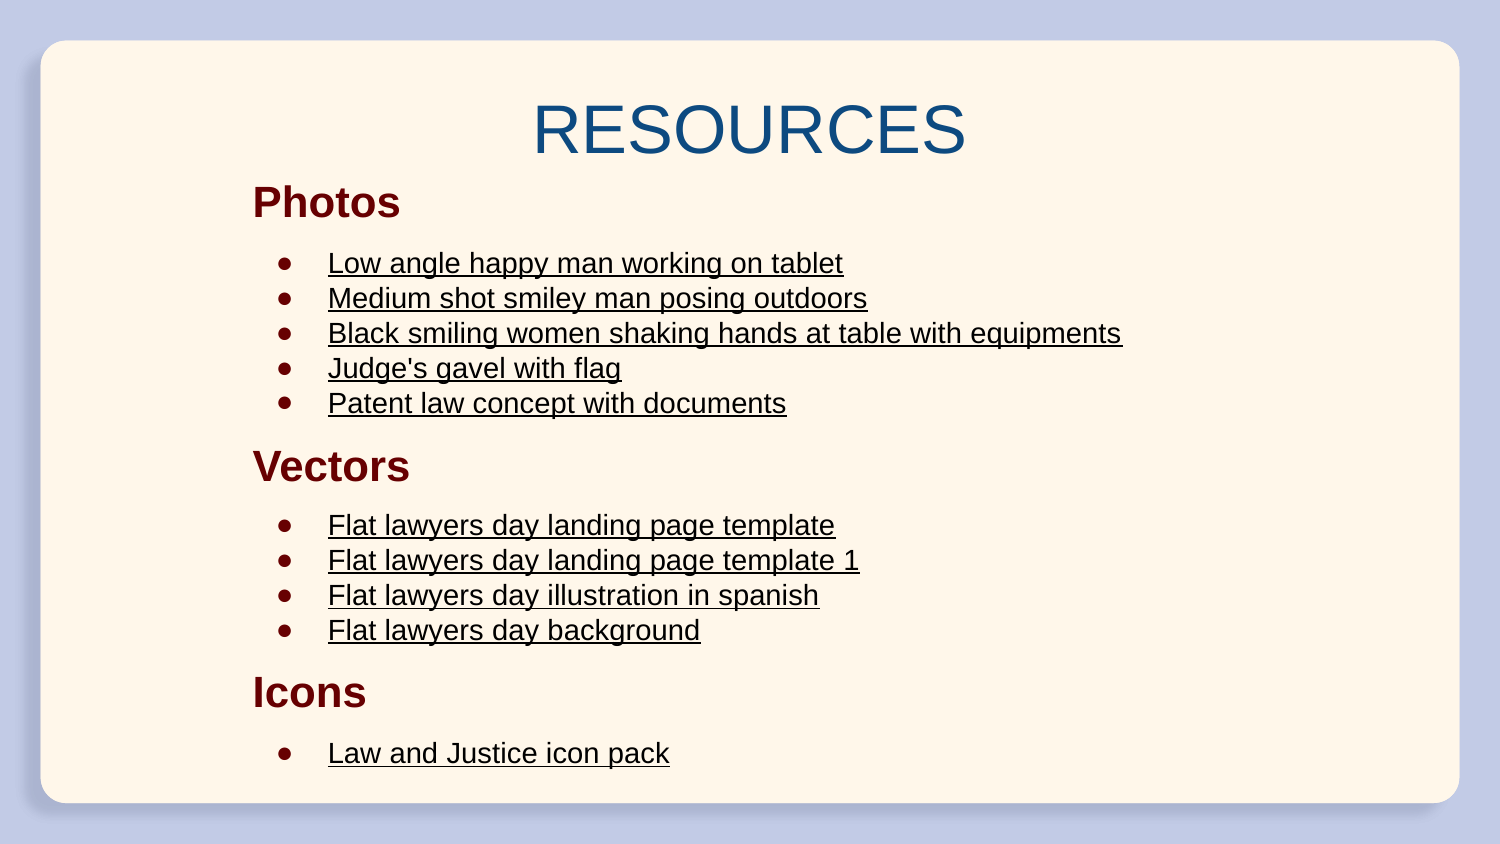

# RESOURCES
Photos
Low angle happy man working on tablet
Medium shot smiley man posing outdoors
Black smiling women shaking hands at table with equipments
Judge's gavel with flag
Patent law concept with documents
Vectors
Flat lawyers day landing page template
Flat lawyers day landing page template 1
Flat lawyers day illustration in spanish
Flat lawyers day background
Icons
Law and Justice icon pack